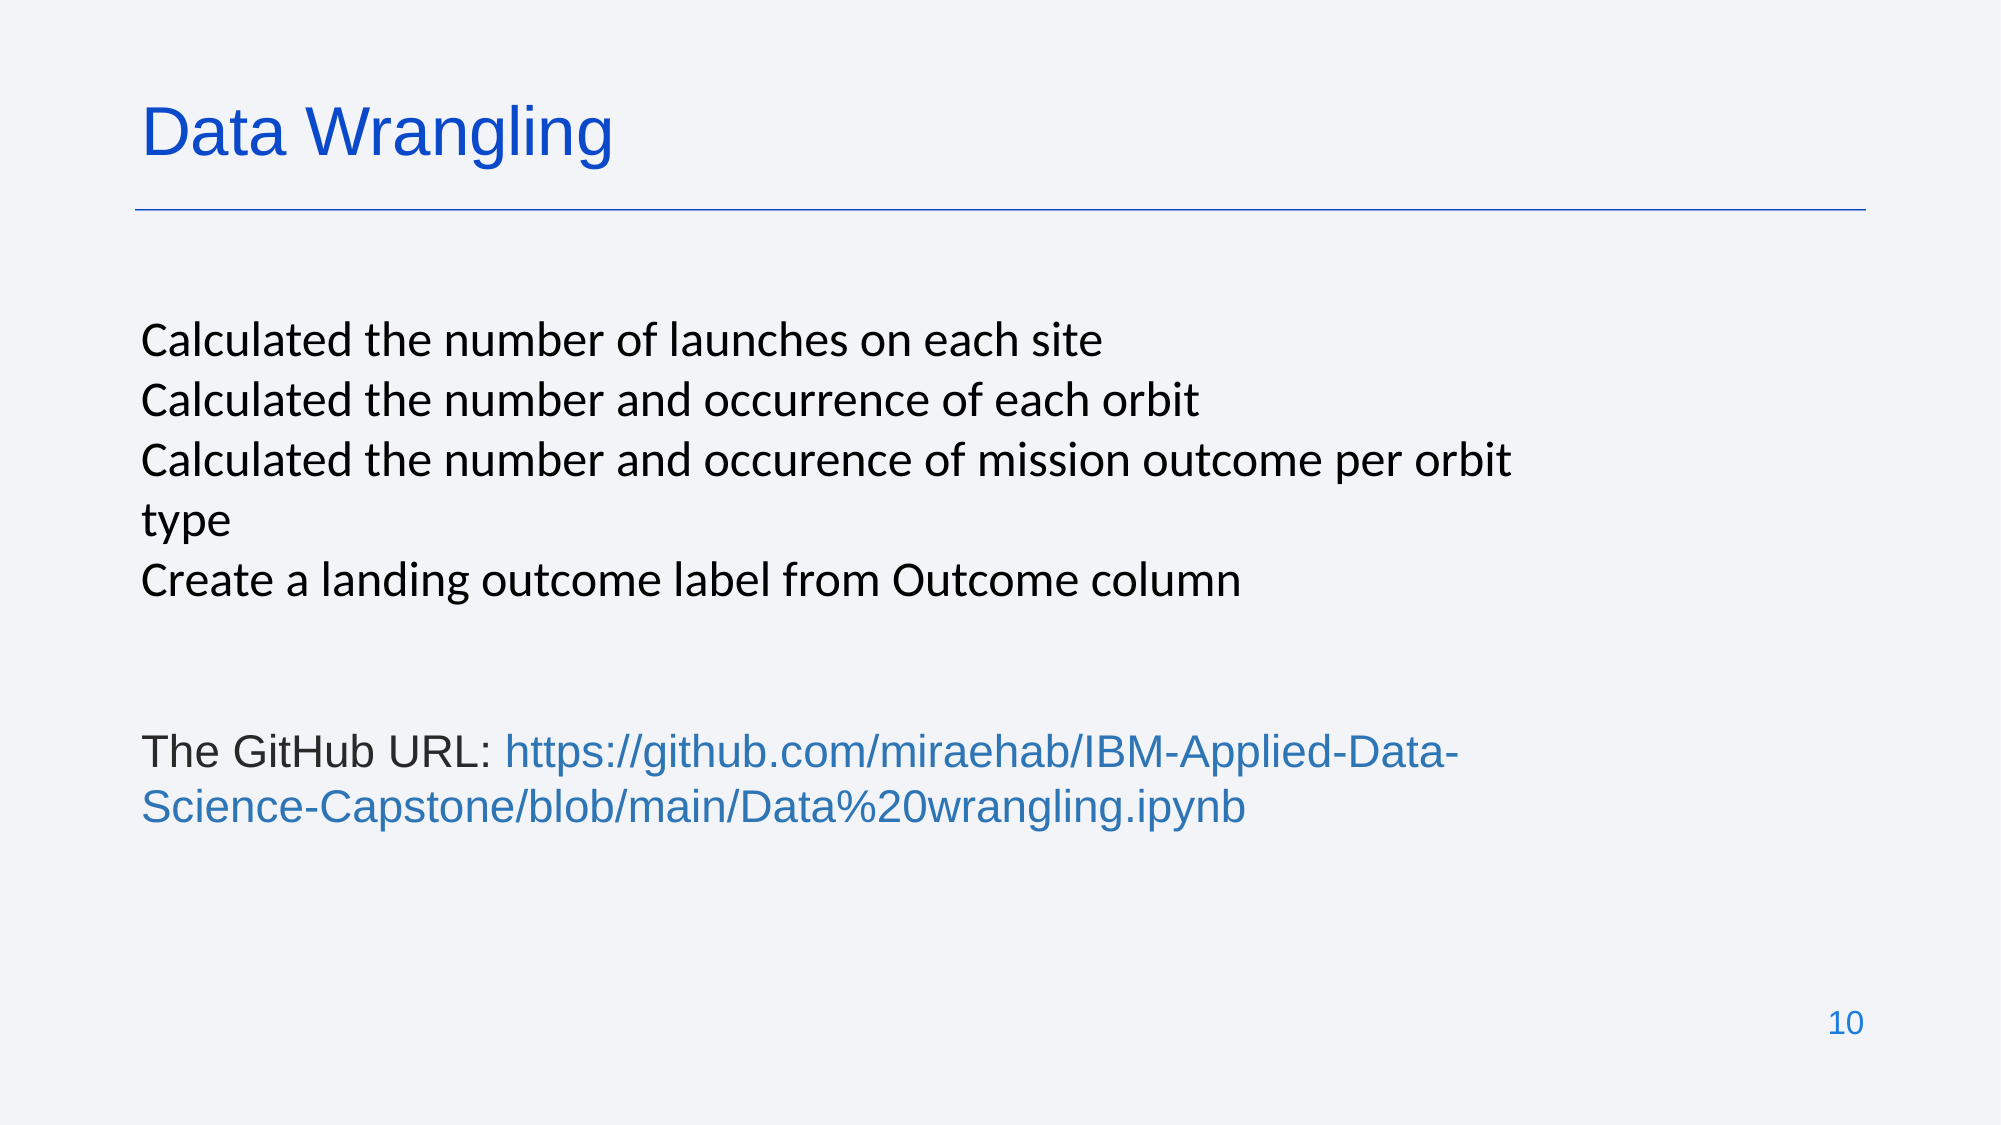

Data Wrangling
Calculated the number of launches on each site
Calculated the number and occurrence of each orbit
Calculated the number and occurence of mission outcome per orbit type
Create a landing outcome label from Outcome column

The GitHub URL: https://github.com/miraehab/IBM-Applied-Data-Science-Capstone/blob/main/Data%20wrangling.ipynb

10